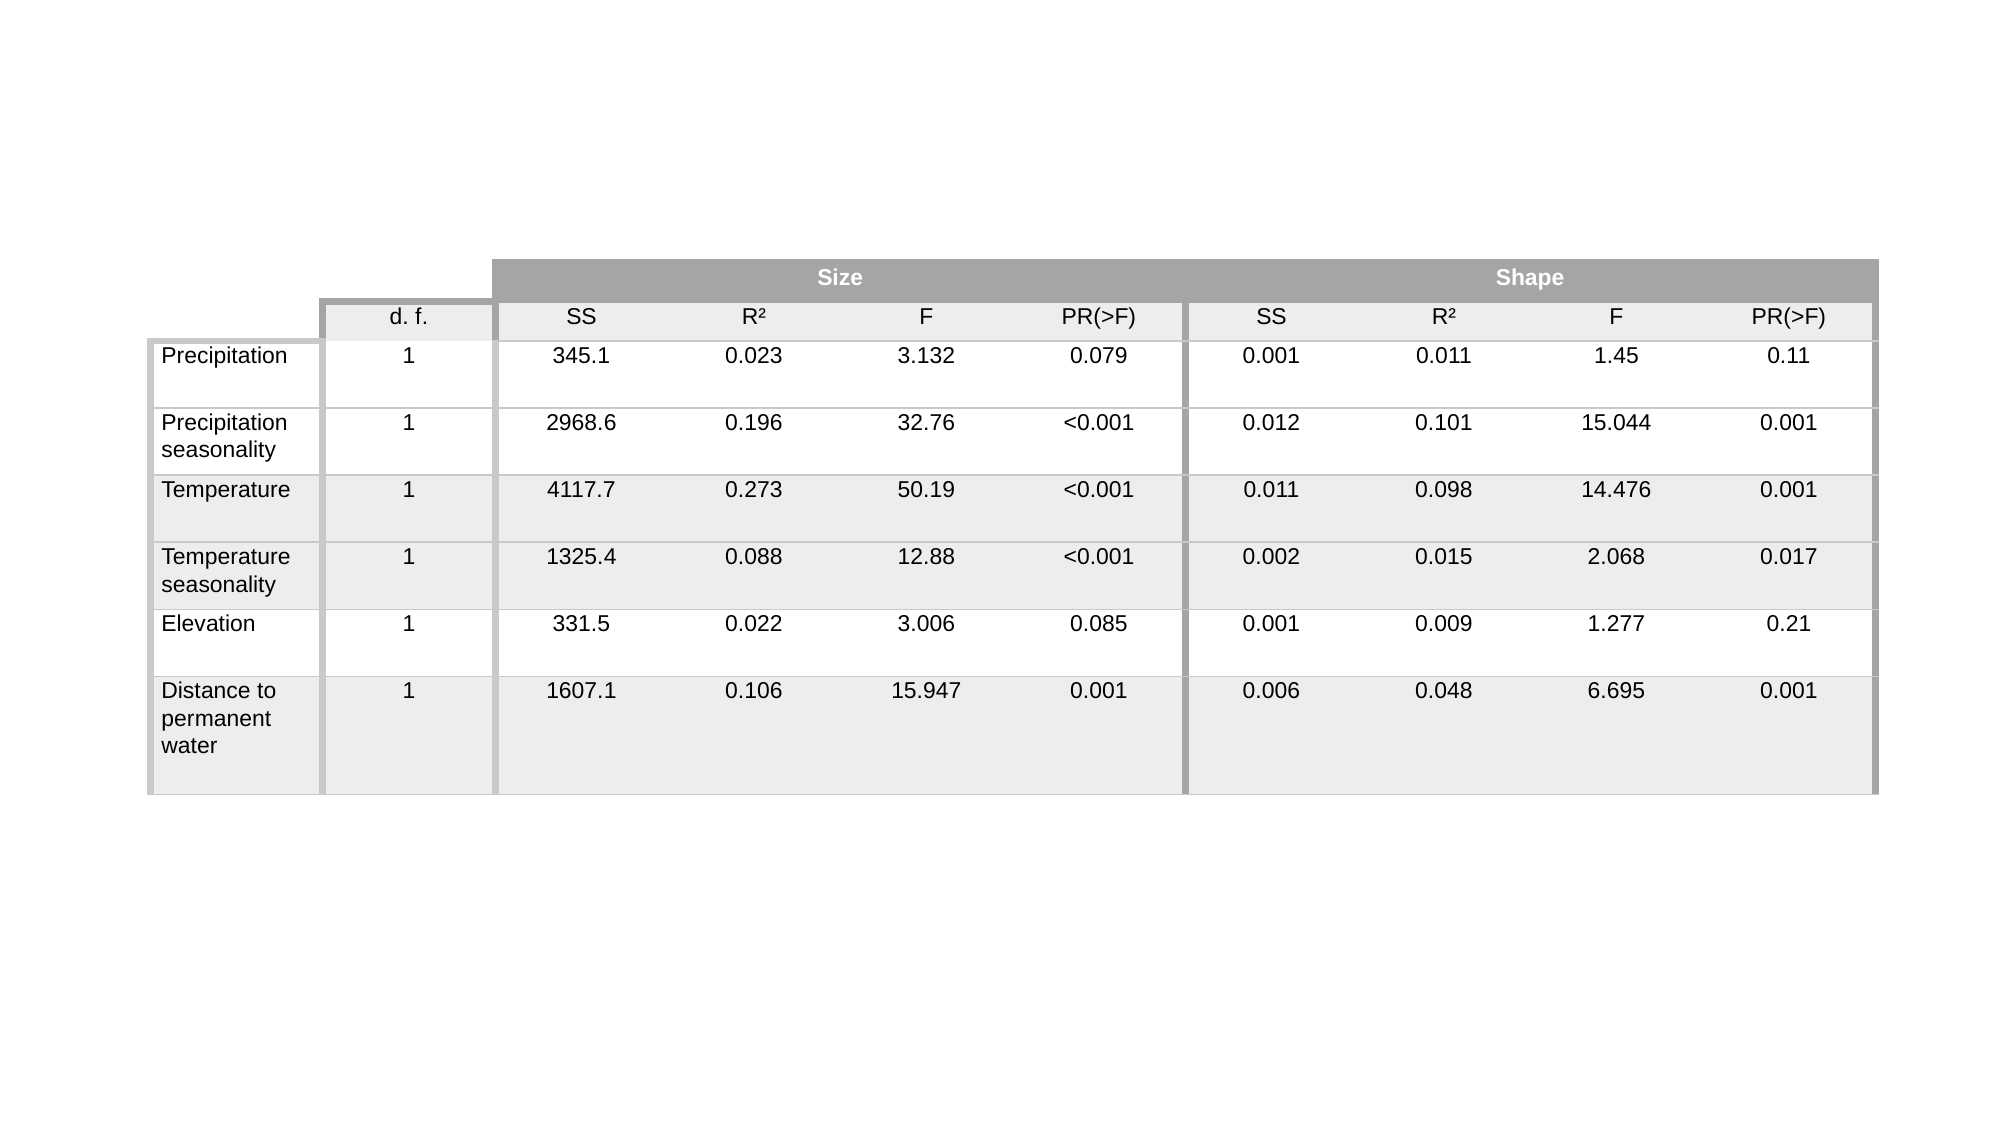

|  |  | Size |  |  |  | Shape |  |  |  |
| --- | --- | --- | --- | --- | --- | --- | --- | --- | --- |
|  | d. f. | SS | R² | F | Pr(>F) | SS | R² | F | Pr(>F) |
| Precipitation | 1 | 345.1 | 0.023 | 3.132 | 0.079 | 0.001 | 0.011 | 1.45 | 0.11 |
| Precipitation seasonality | 1 | 2968.6 | 0.196 | 32.76 | <0.001 | 0.012 | 0.101 | 15.044 | 0.001 |
| Temperature | 1 | 4117.7 | 0.273 | 50.19 | <0.001 | 0.011 | 0.098 | 14.476 | 0.001 |
| Temperature seasonality | 1 | 1325.4 | 0.088 | 12.88 | <0.001 | 0.002 | 0.015 | 2.068 | 0.017 |
| Elevation | 1 | 331.5 | 0.022 | 3.006 | 0.085 | 0.001 | 0.009 | 1.277 | 0.21 |
| Distance to permanent water | 1 | 1607.1 | 0.106 | 15.947 | 0.001 | 0.006 | 0.048 | 6.695 | 0.001 |